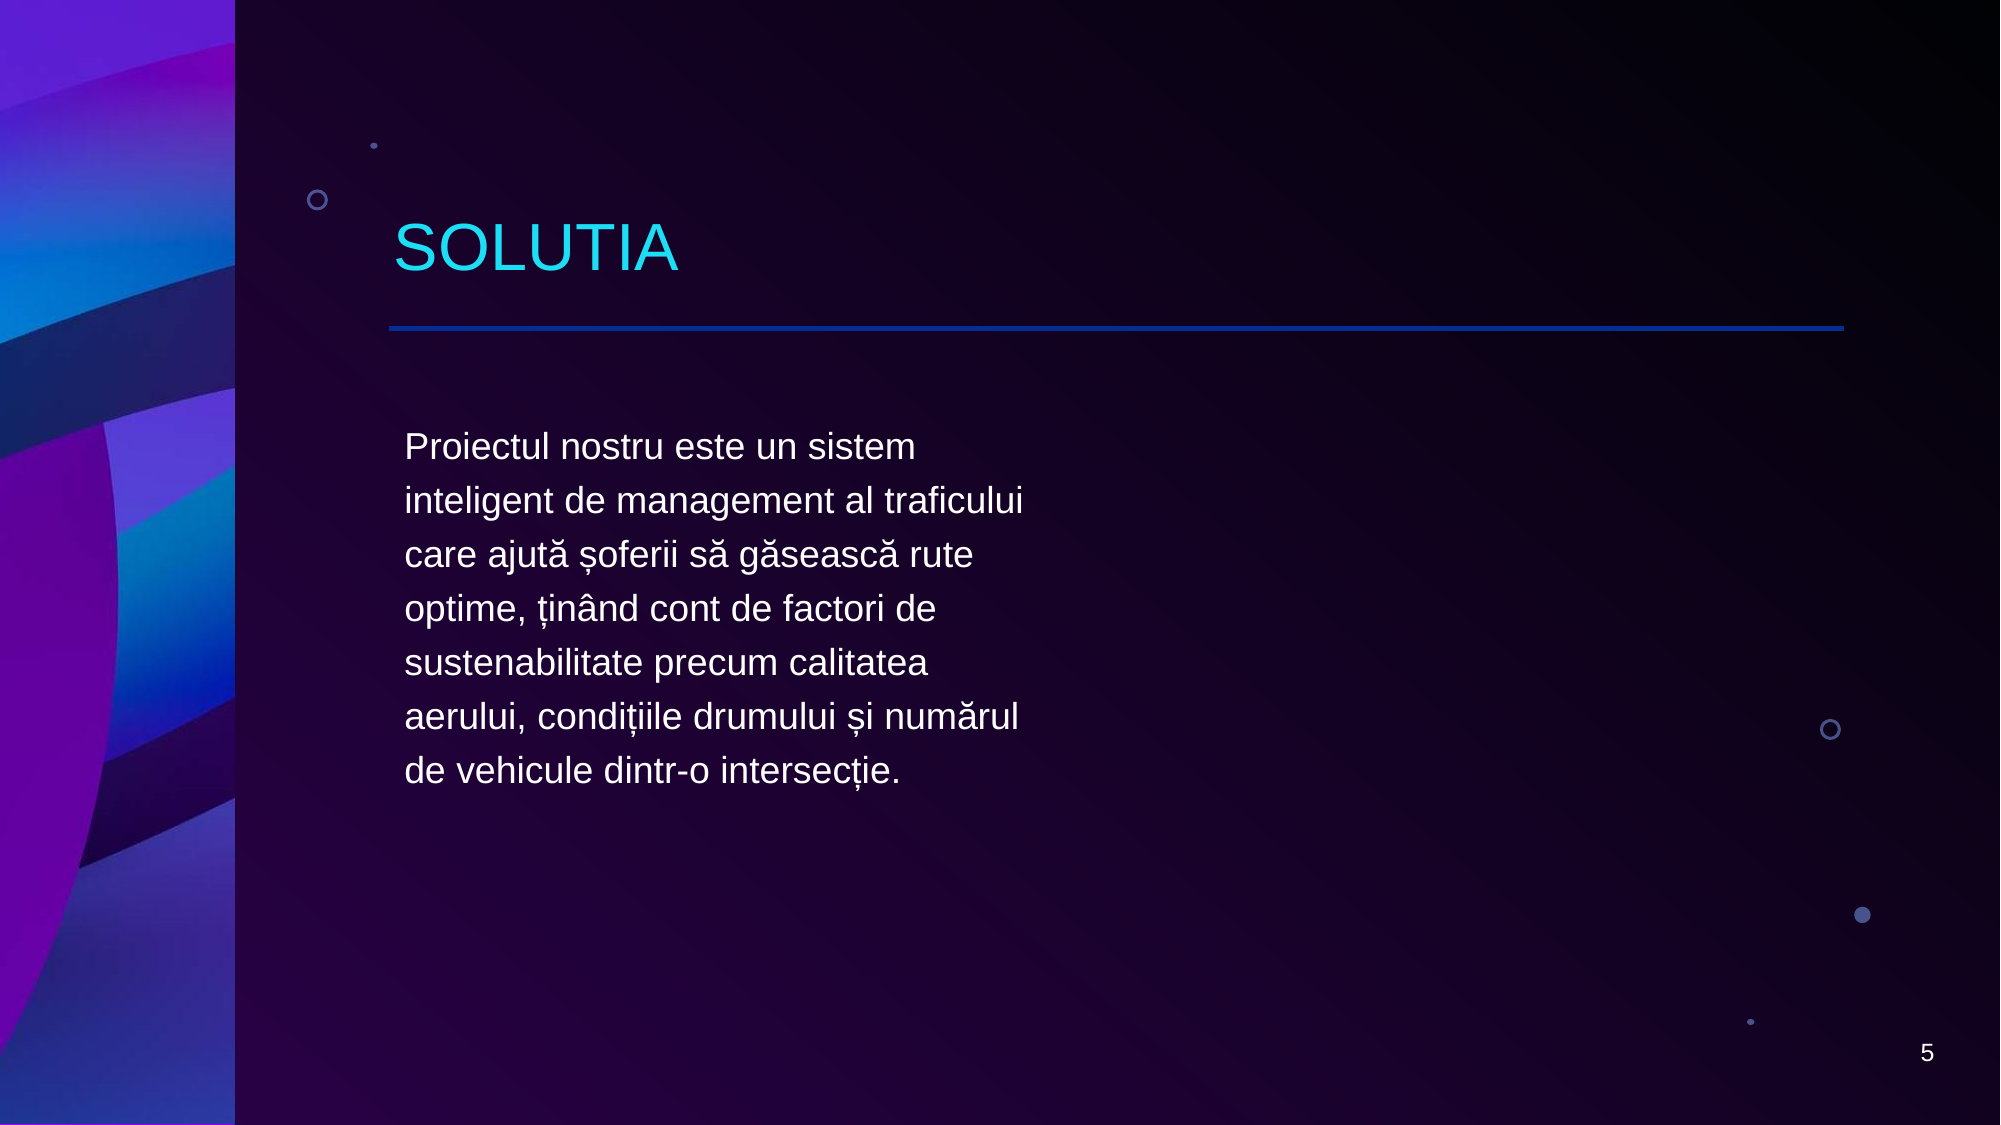

# solutia
Proiectul nostru este un sistem inteligent de management al traficului care ajută șoferii să găsească rute optime, ținând cont de factori de sustenabilitate precum calitatea aerului, condițiile drumului și numărul de vehicule dintr-o intersecție.

5